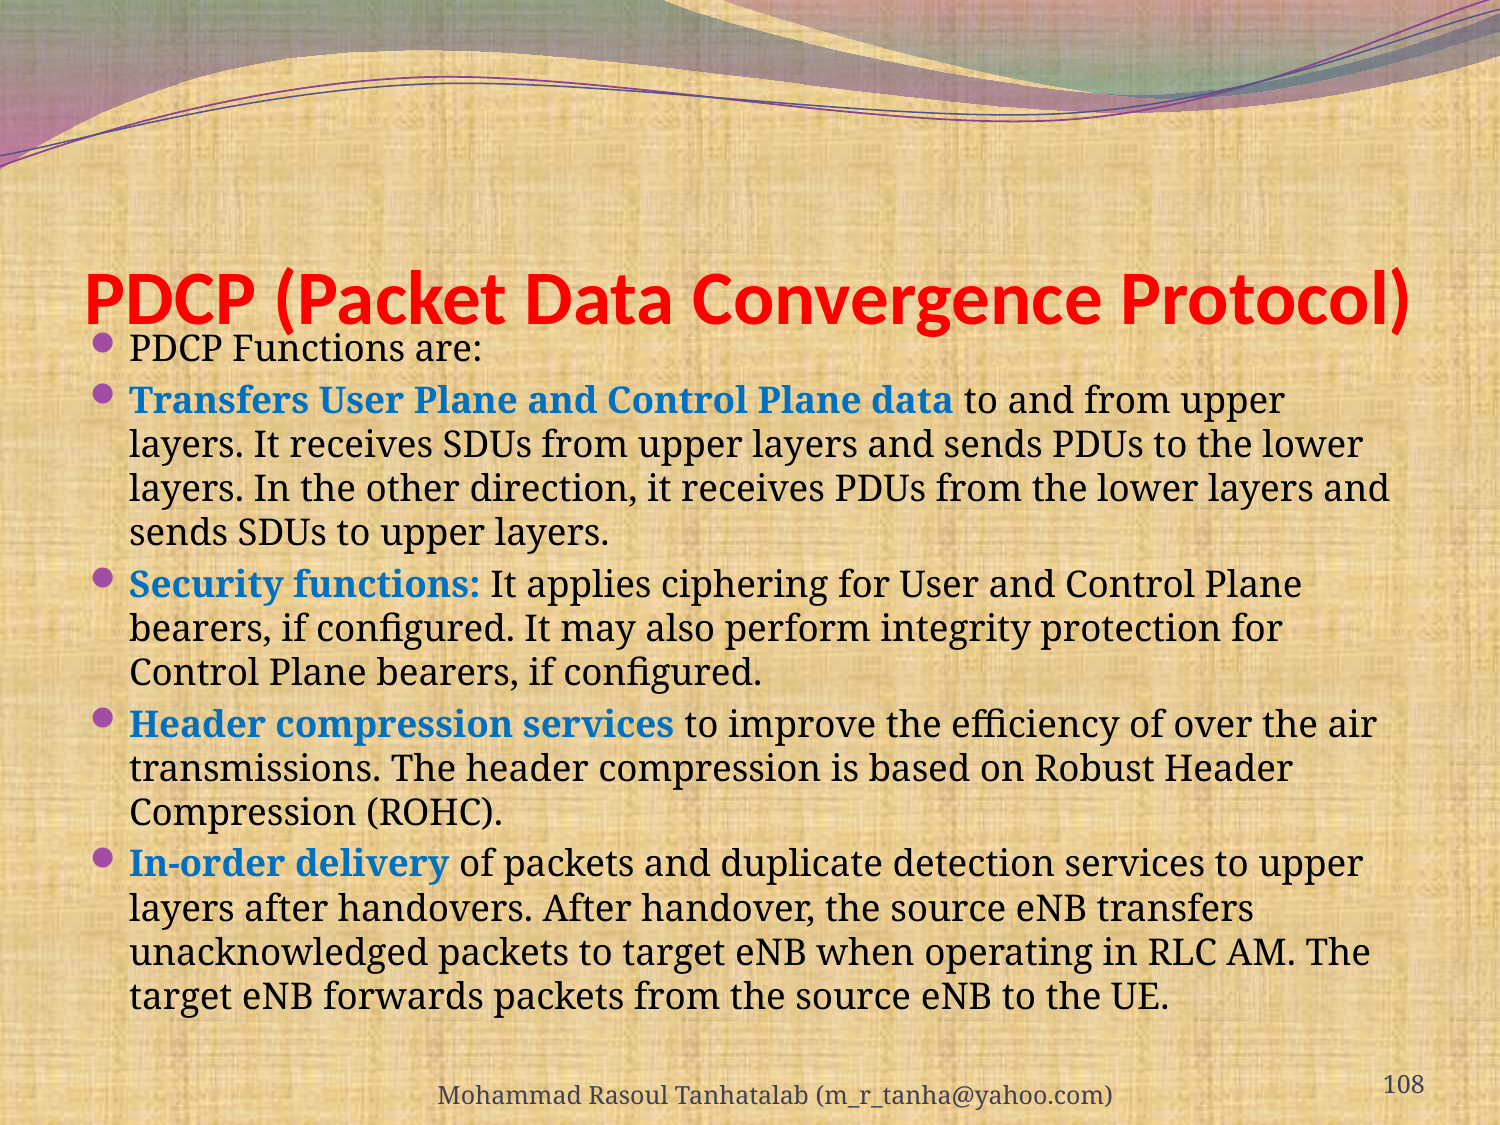

# PDCP (Packet Data Convergence Protocol)
PDCP Functions are:
Transfers User Plane and Control Plane data to and from upper layers. It receives SDUs from upper layers and sends PDUs to the lower layers. In the other direction, it receives PDUs from the lower layers and sends SDUs to upper layers.
Security functions: It applies ciphering for User and Control Plane bearers, if configured. It may also perform integrity protection for Control Plane bearers, if configured.
Header compression services to improve the efficiency of over the air transmissions. The header compression is based on Robust Header Compression (ROHC).
In-order delivery of packets and duplicate detection services to upper layers after handovers. After handover, the source eNB transfers unacknowledged packets to target eNB when operating in RLC AM. The target eNB forwards packets from the source eNB to the UE.

108
Mohammad Rasoul Tanhatalab (m_r_tanha@yahoo.com)